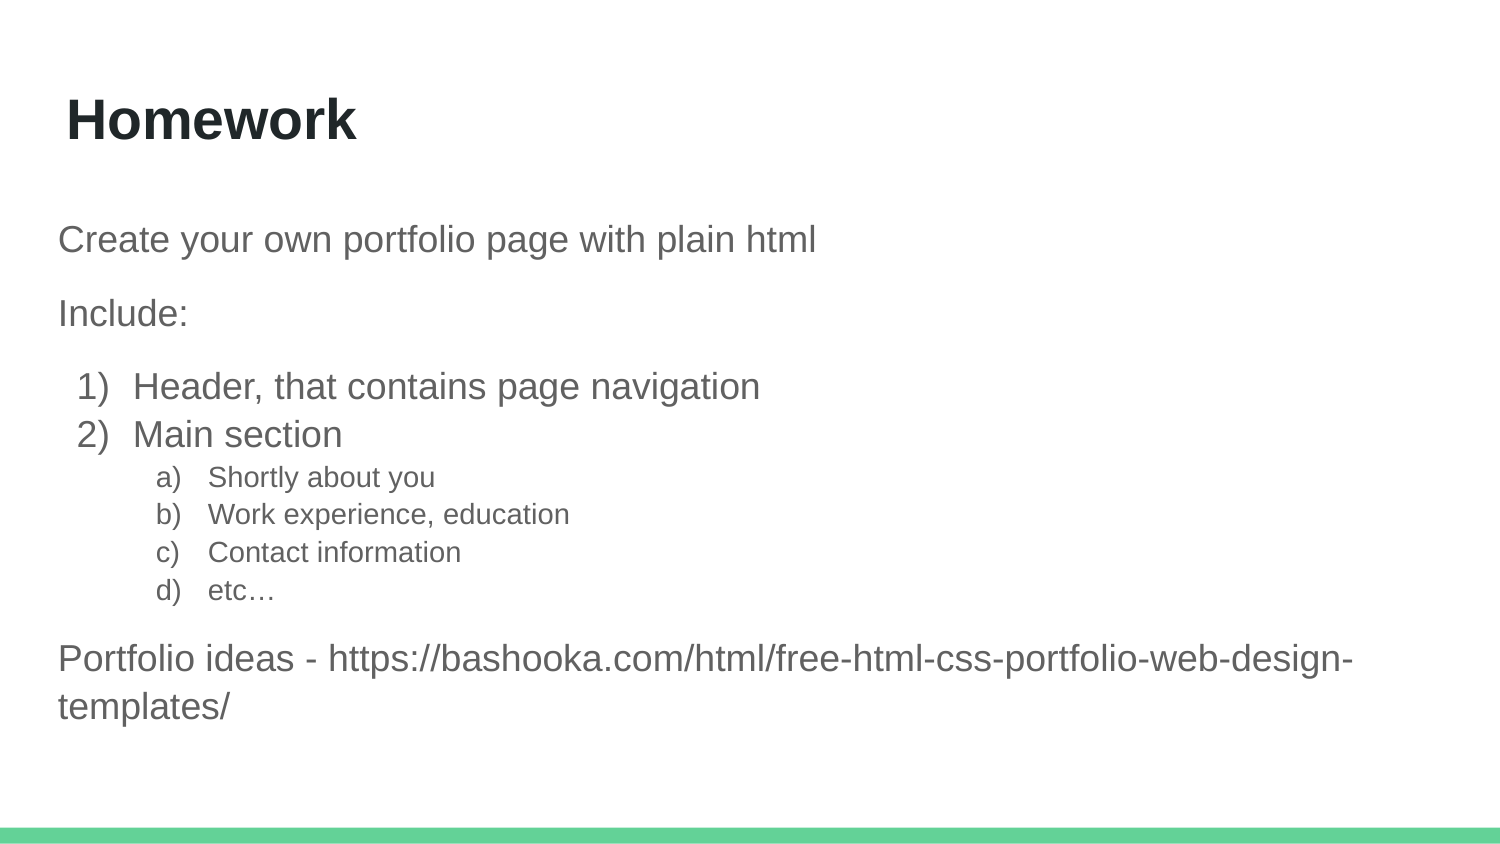

# Homework
Create your own portfolio page with plain html
Include:
Header, that contains page navigation
Main section
Shortly about you
Work experience, education
Contact information
etc…
Portfolio ideas - https://bashooka.com/html/free-html-css-portfolio-web-design-templates/